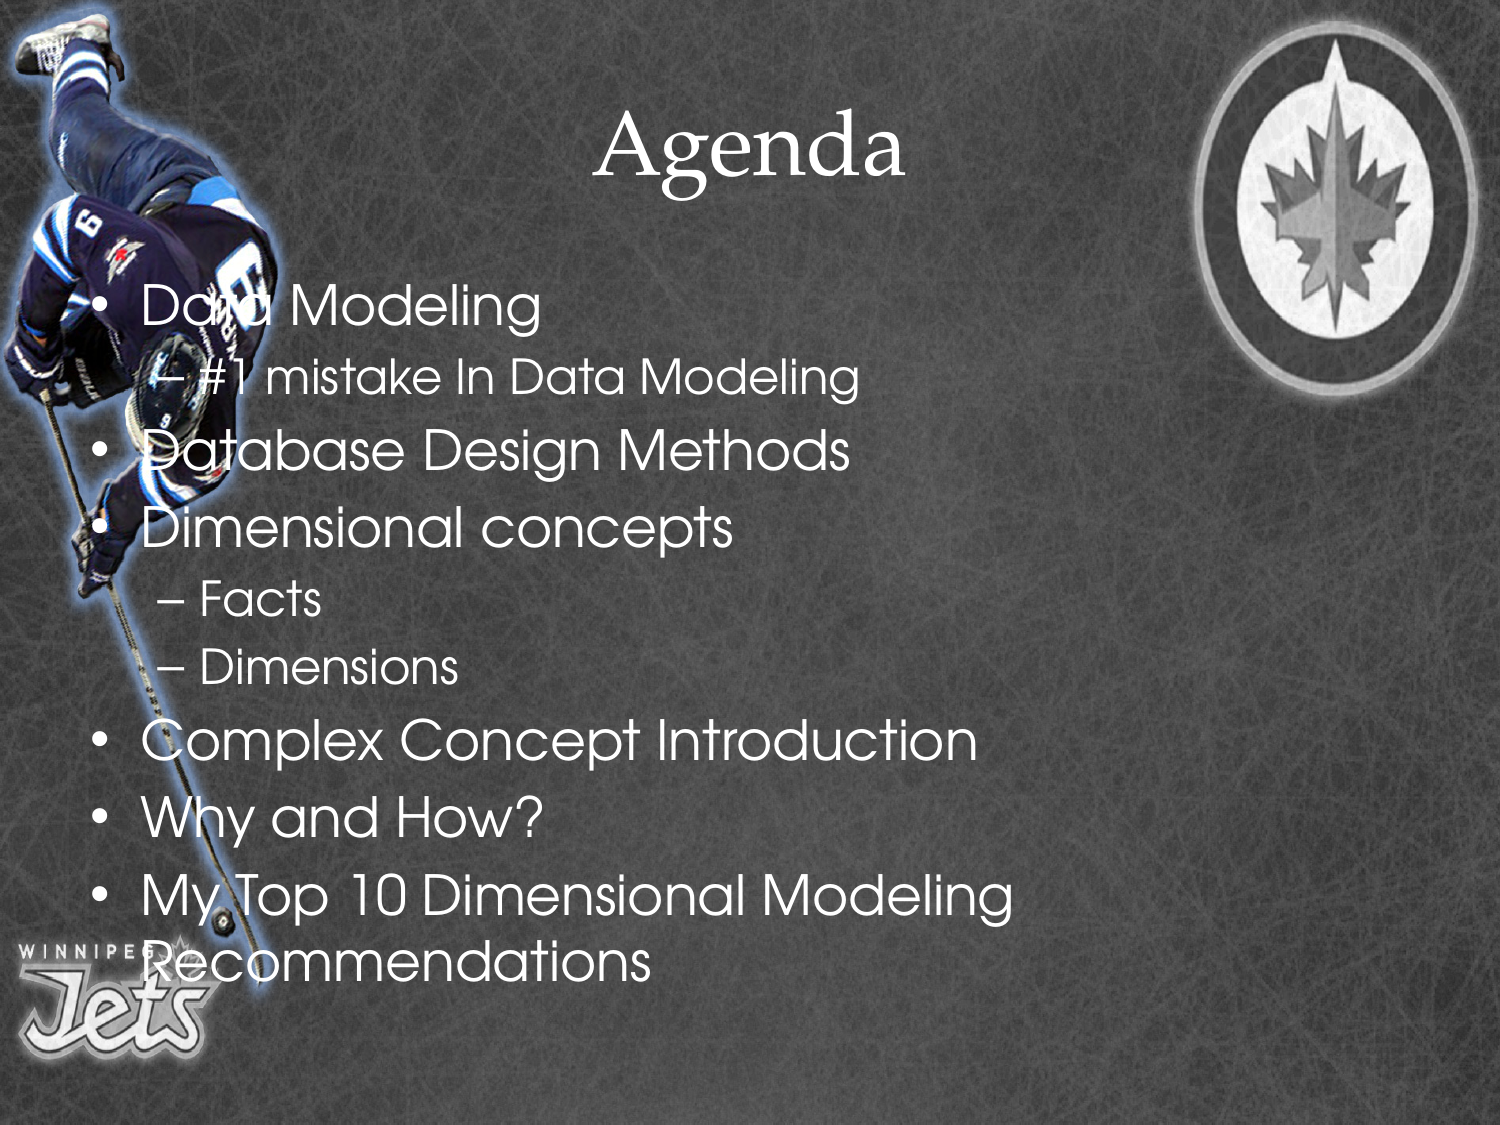

# Agenda
Data Modeling
#1 mistake In Data Modeling
Database Design Methods
Dimensional concepts
Facts
Dimensions
Complex Concept Introduction
Why and How?
My Top 10 Dimensional Modeling Recommendations